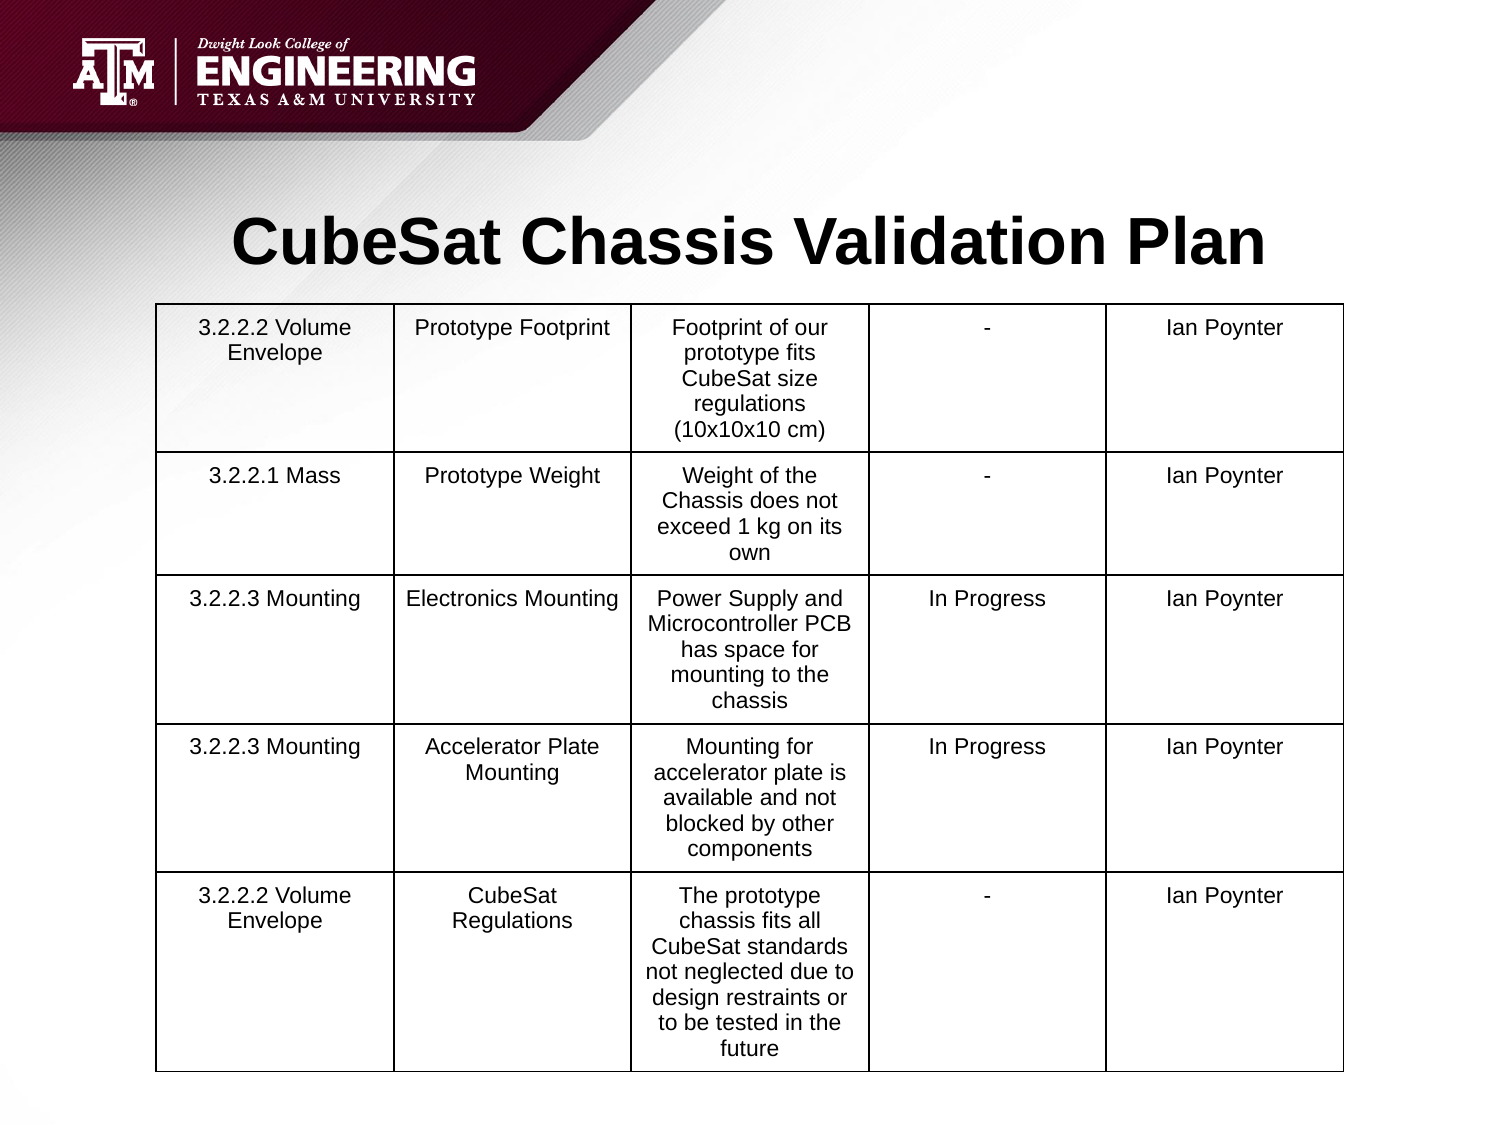

# CubeSat Chassis Validation Plan
| 3.2.2.2 Volume Envelope | Prototype Footprint | Footprint of our prototype fits CubeSat size regulations (10x10x10 cm) | - | Ian Poynter |
| --- | --- | --- | --- | --- |
| 3.2.2.1 Mass | Prototype Weight | Weight of the Chassis does not exceed 1 kg on its own | - | Ian Poynter |
| 3.2.2.3 Mounting | Electronics Mounting | Power Supply and Microcontroller PCB has space for mounting to the chassis | In Progress | Ian Poynter |
| 3.2.2.3 Mounting | Accelerator Plate Mounting | Mounting for accelerator plate is available and not blocked by other components | In Progress | Ian Poynter |
| 3.2.2.2 Volume Envelope | CubeSat Regulations | The prototype chassis fits all CubeSat standards not neglected due to design restraints or to be tested in the future | - | Ian Poynter |